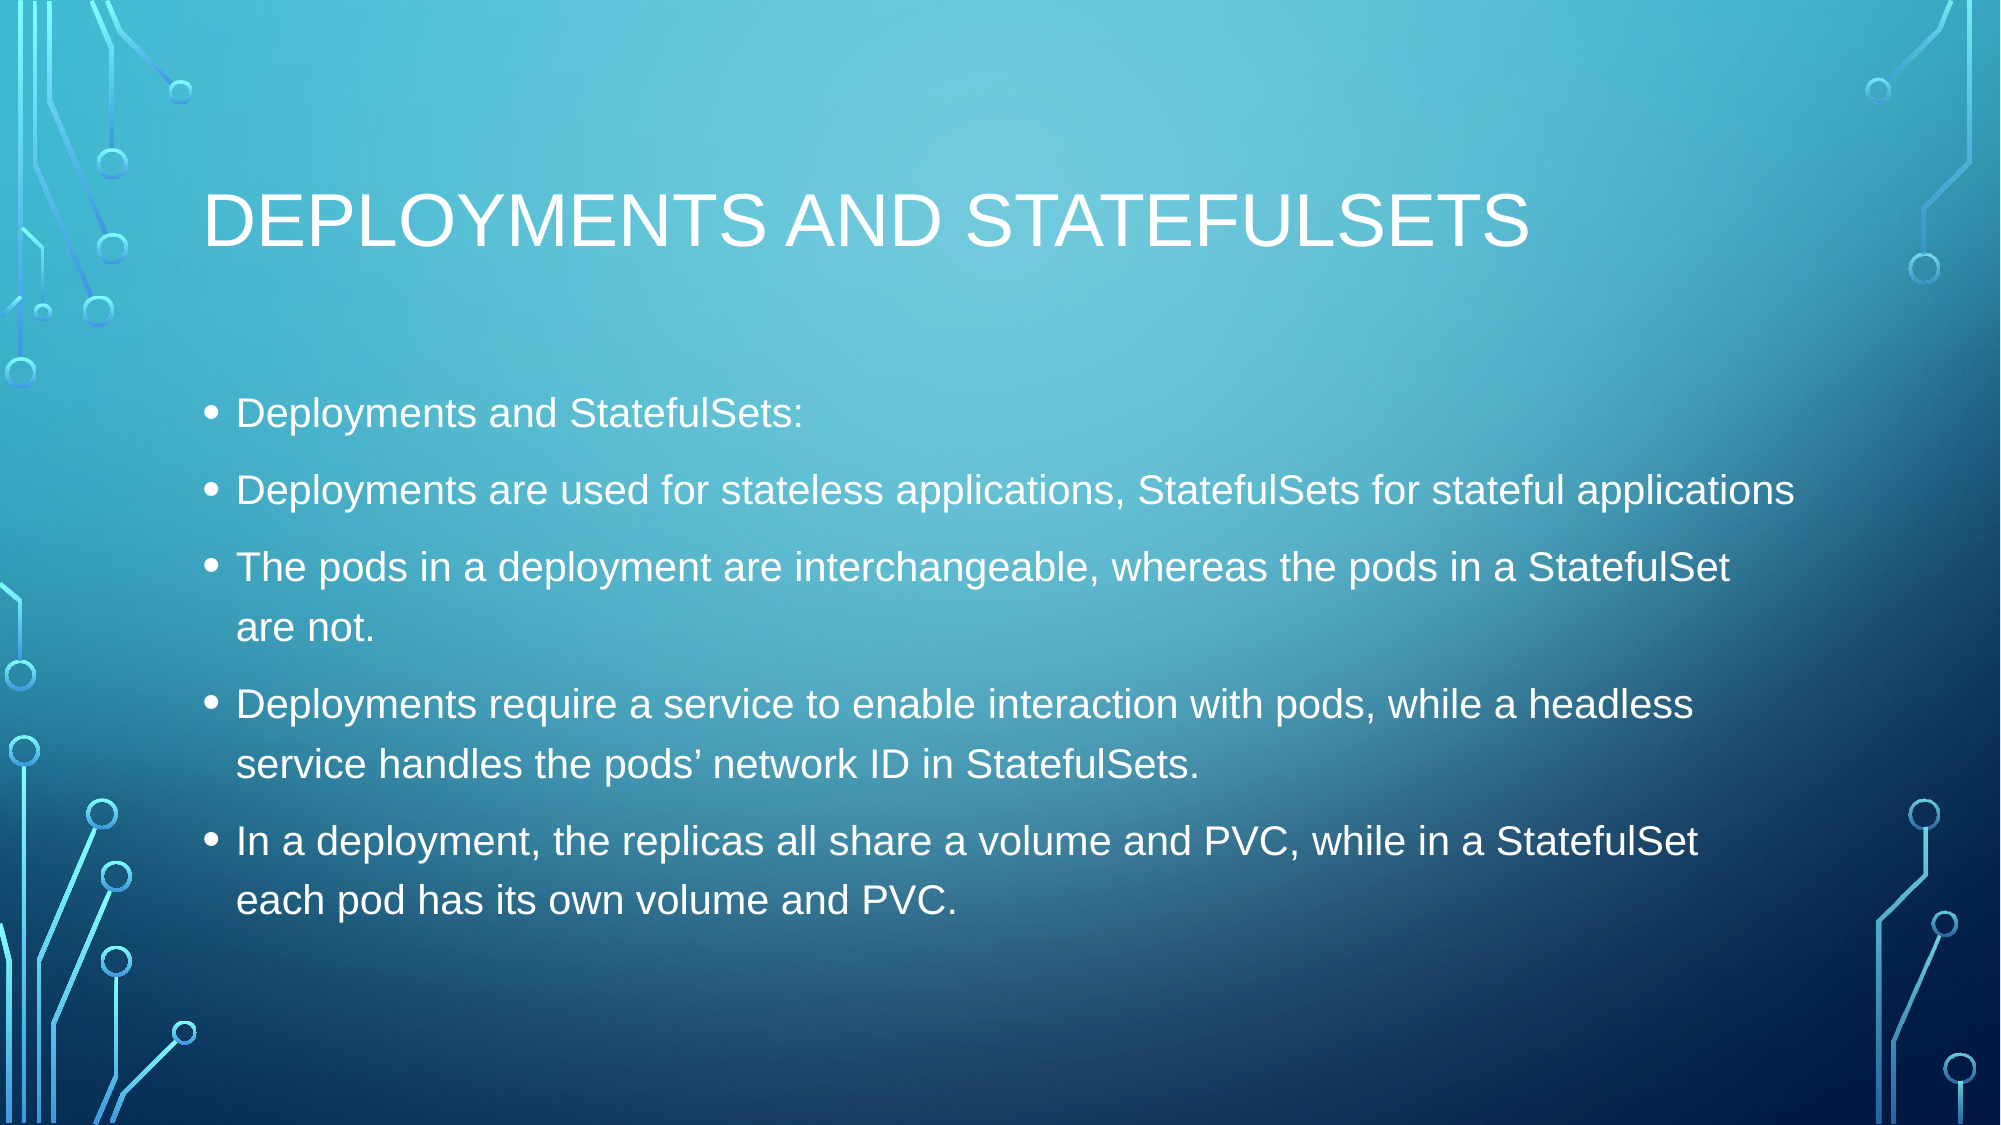

# Deployments and Statefulsets
Deployments and StatefulSets:
Deployments are used for stateless applications, StatefulSets for stateful applications
The pods in a deployment are interchangeable, whereas the pods in a StatefulSet are not.
Deployments require a service to enable interaction with pods, while a headless service handles the pods’ network ID in StatefulSets.
In a deployment, the replicas all share a volume and PVC, while in a StatefulSet each pod has its own volume and PVC.